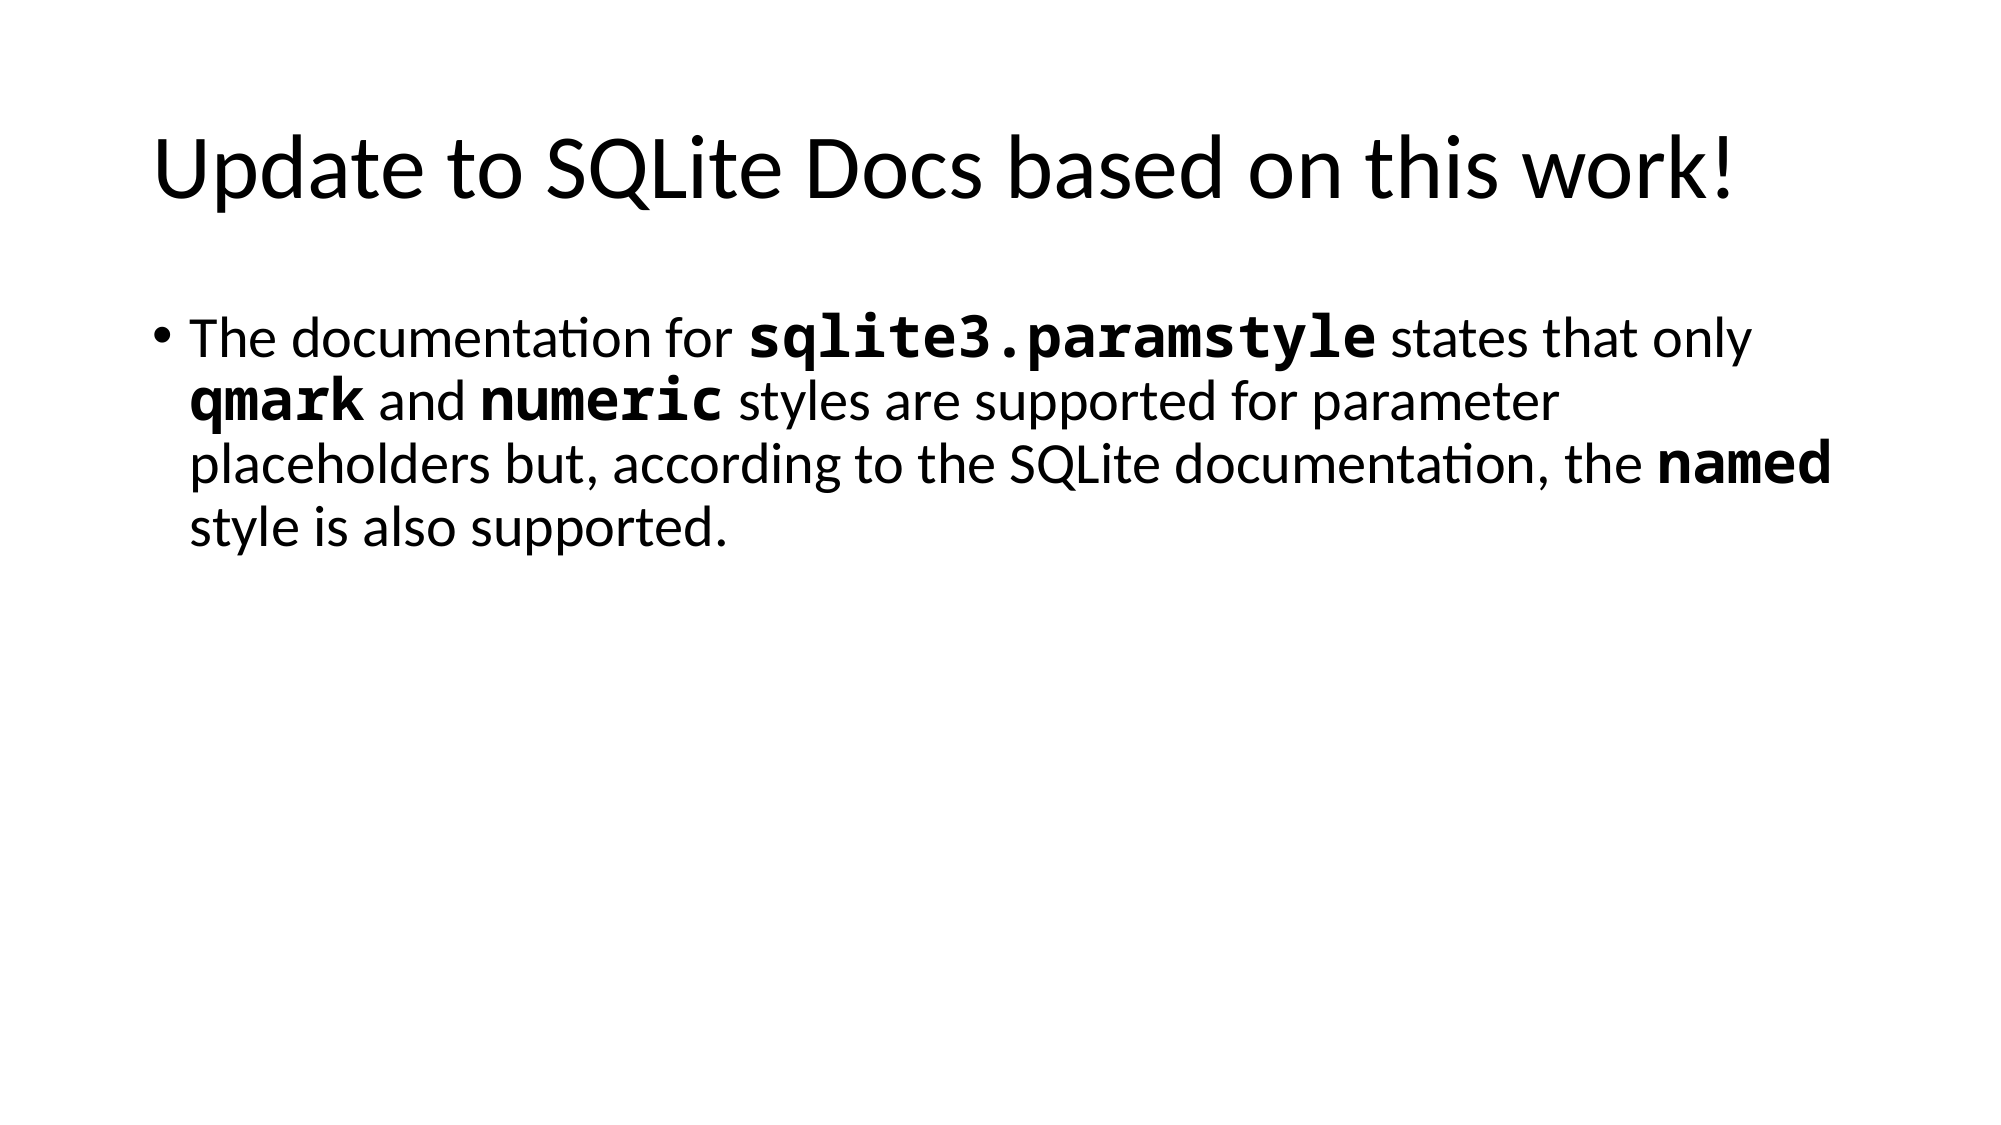

# Update to SQLite Docs based on this work!
The documentation for sqlite3.paramstyle states that only qmark and numeric styles are supported for parameter placeholders but, according to the SQLite documentation, the named style is also supported.